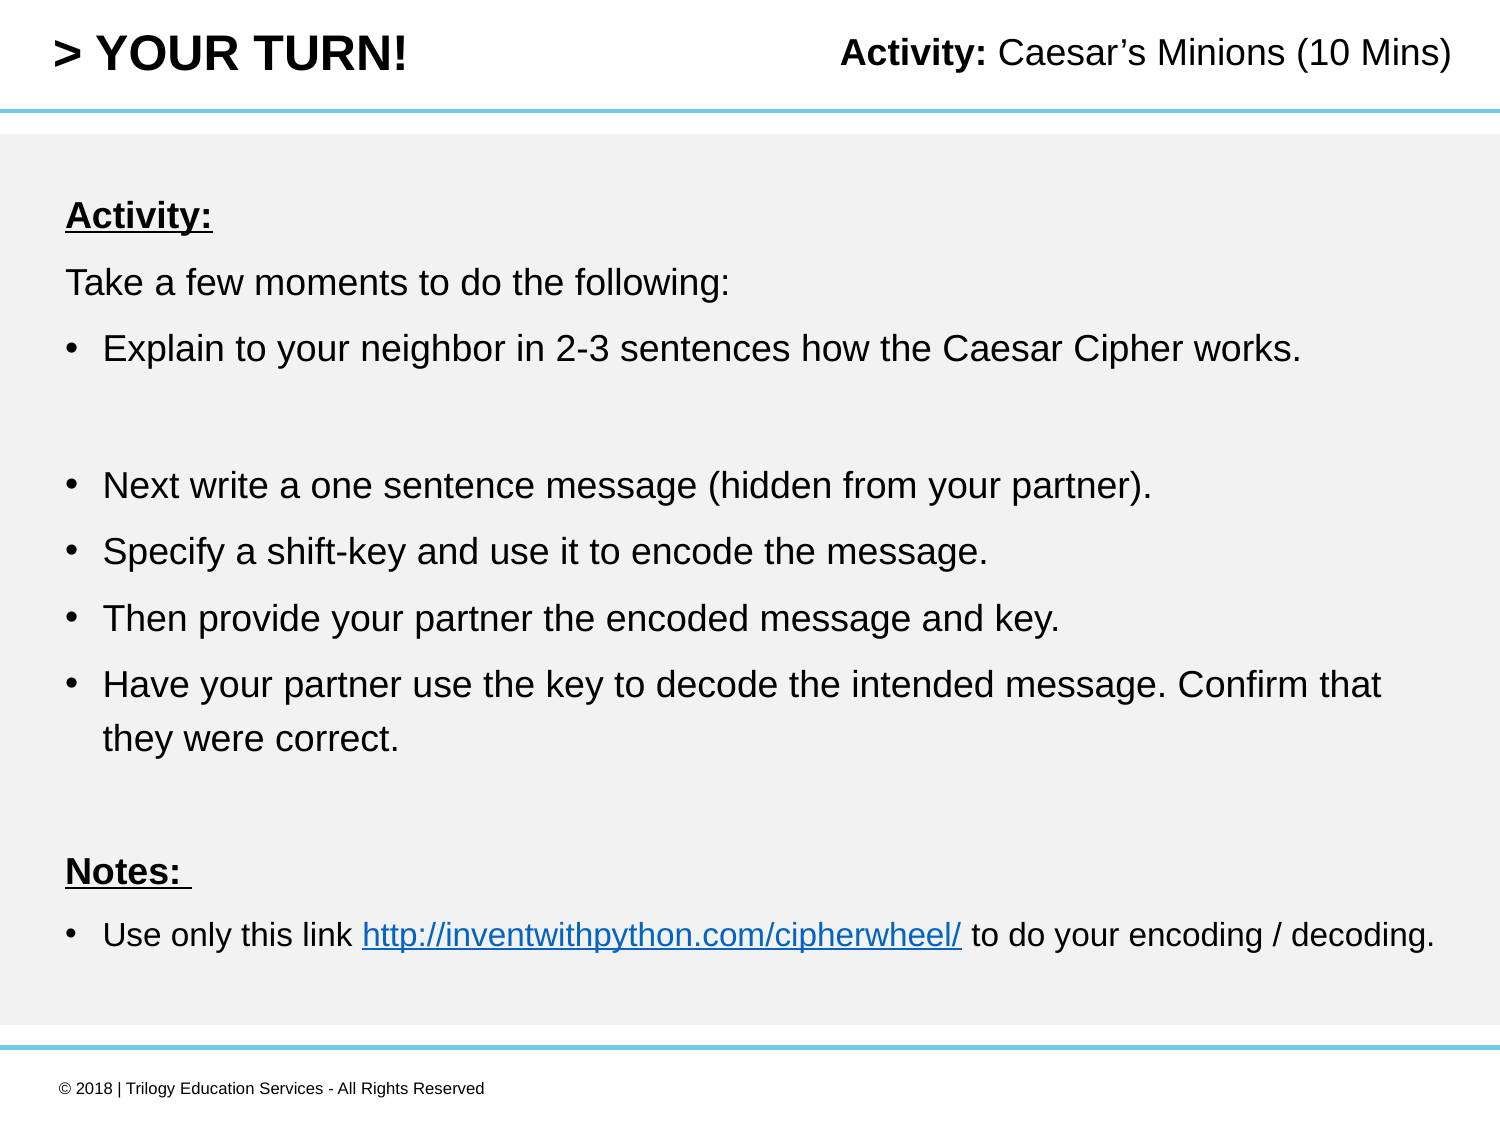

Activity: Caesar’s Minions (10 Mins)
Activity:
Take a few moments to do the following:
Explain to your neighbor in 2-3 sentences how the Caesar Cipher works.

Next write a one sentence message (hidden from your partner).
Specify a shift-key and use it to encode the message.
Then provide your partner the encoded message and key.
Have your partner use the key to decode the intended message. Confirm that they were correct.

Notes:
Use only this link http://inventwithpython.com/cipherwheel/ to do your encoding / decoding.